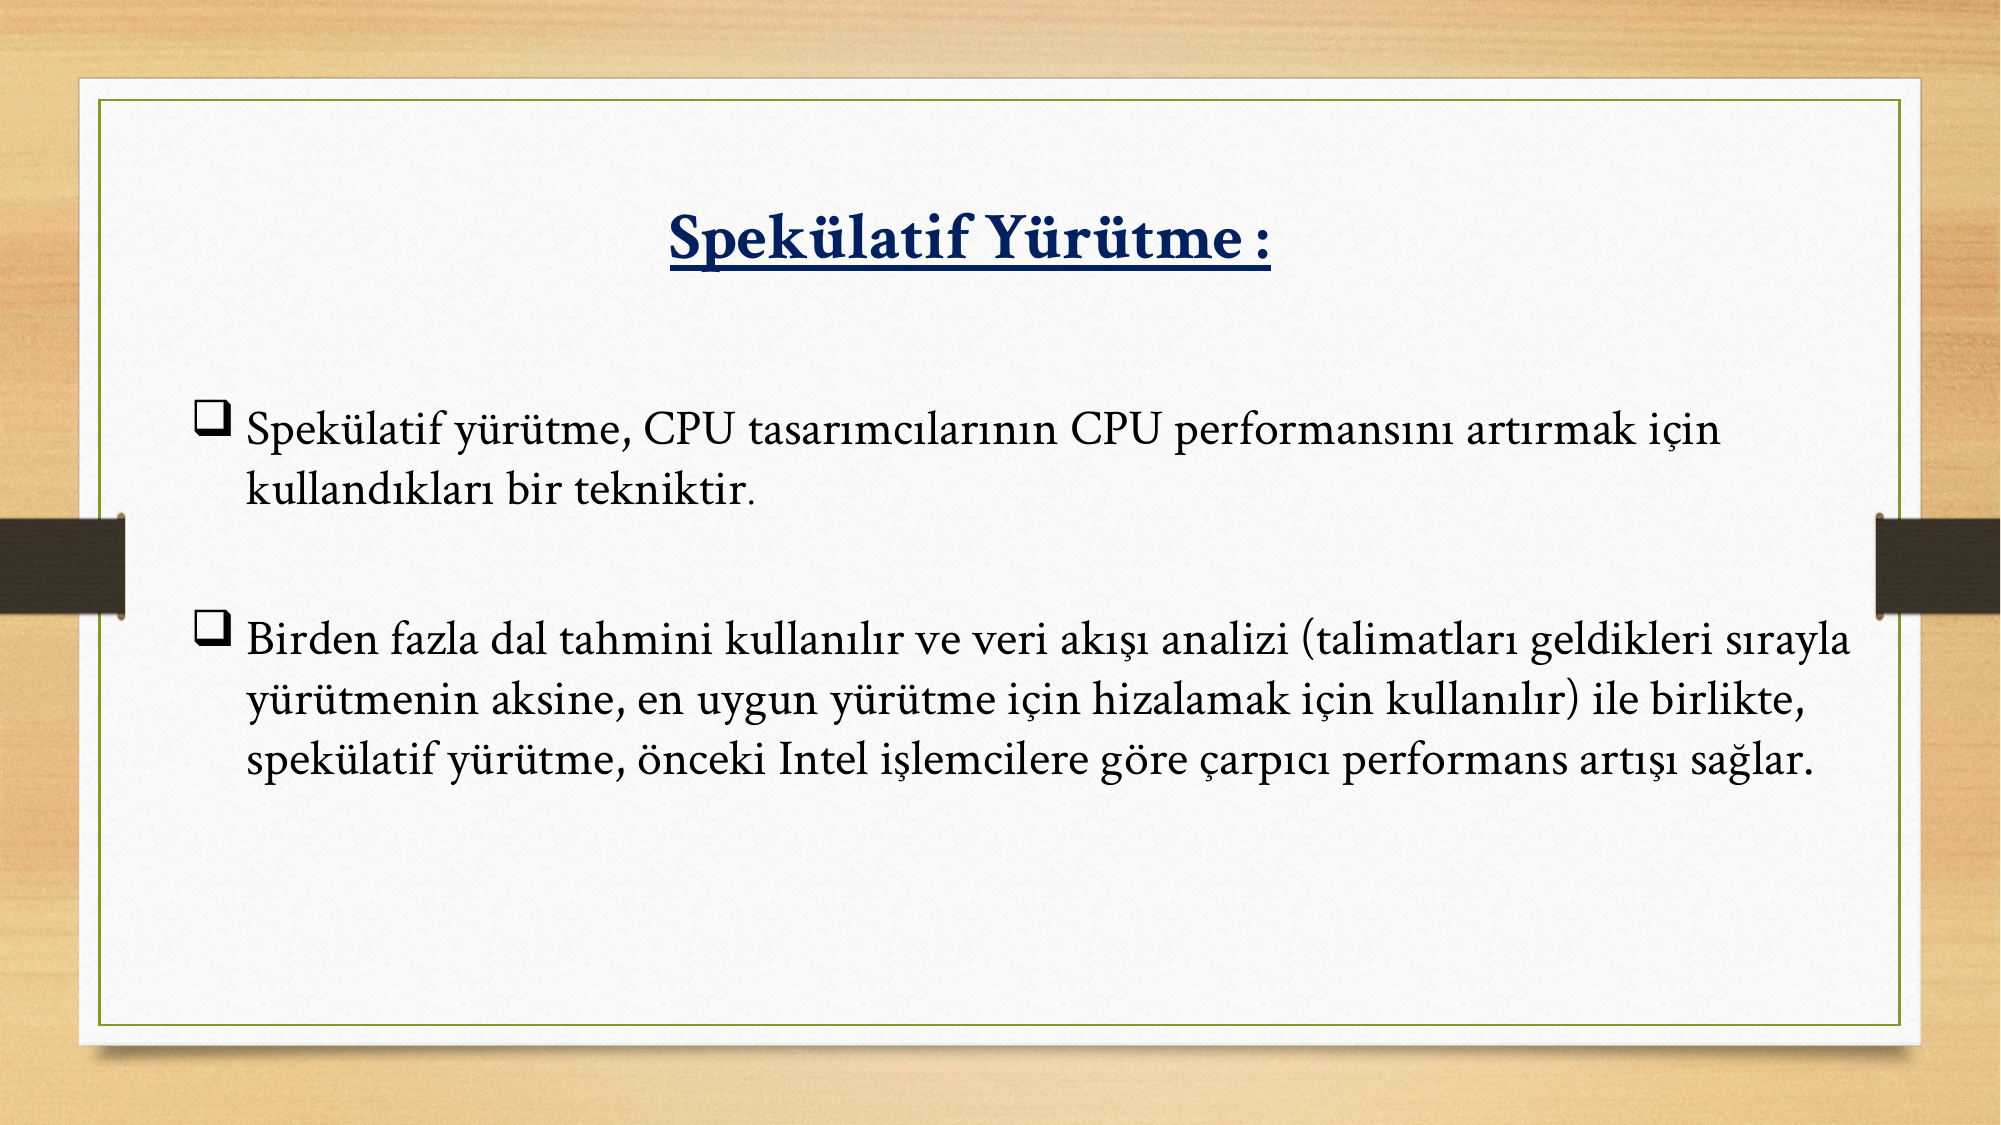

Spekülatif Yürütme :

Spekülatif yürütme, CPU tasarımcılarının CPU performansını artırmak için kullandıkları bir tekniktir.

Birden fazla dal tahmini kullanılır ve veri akışı analizi (talimatları geldikleri sırayla yürütmenin aksine, en uygun yürütme için hizalamak için kullanılır) ile birlikte, spekülatif yürütme, önceki Intel işlemcilere göre çarpıcı performans artışı sağlar.